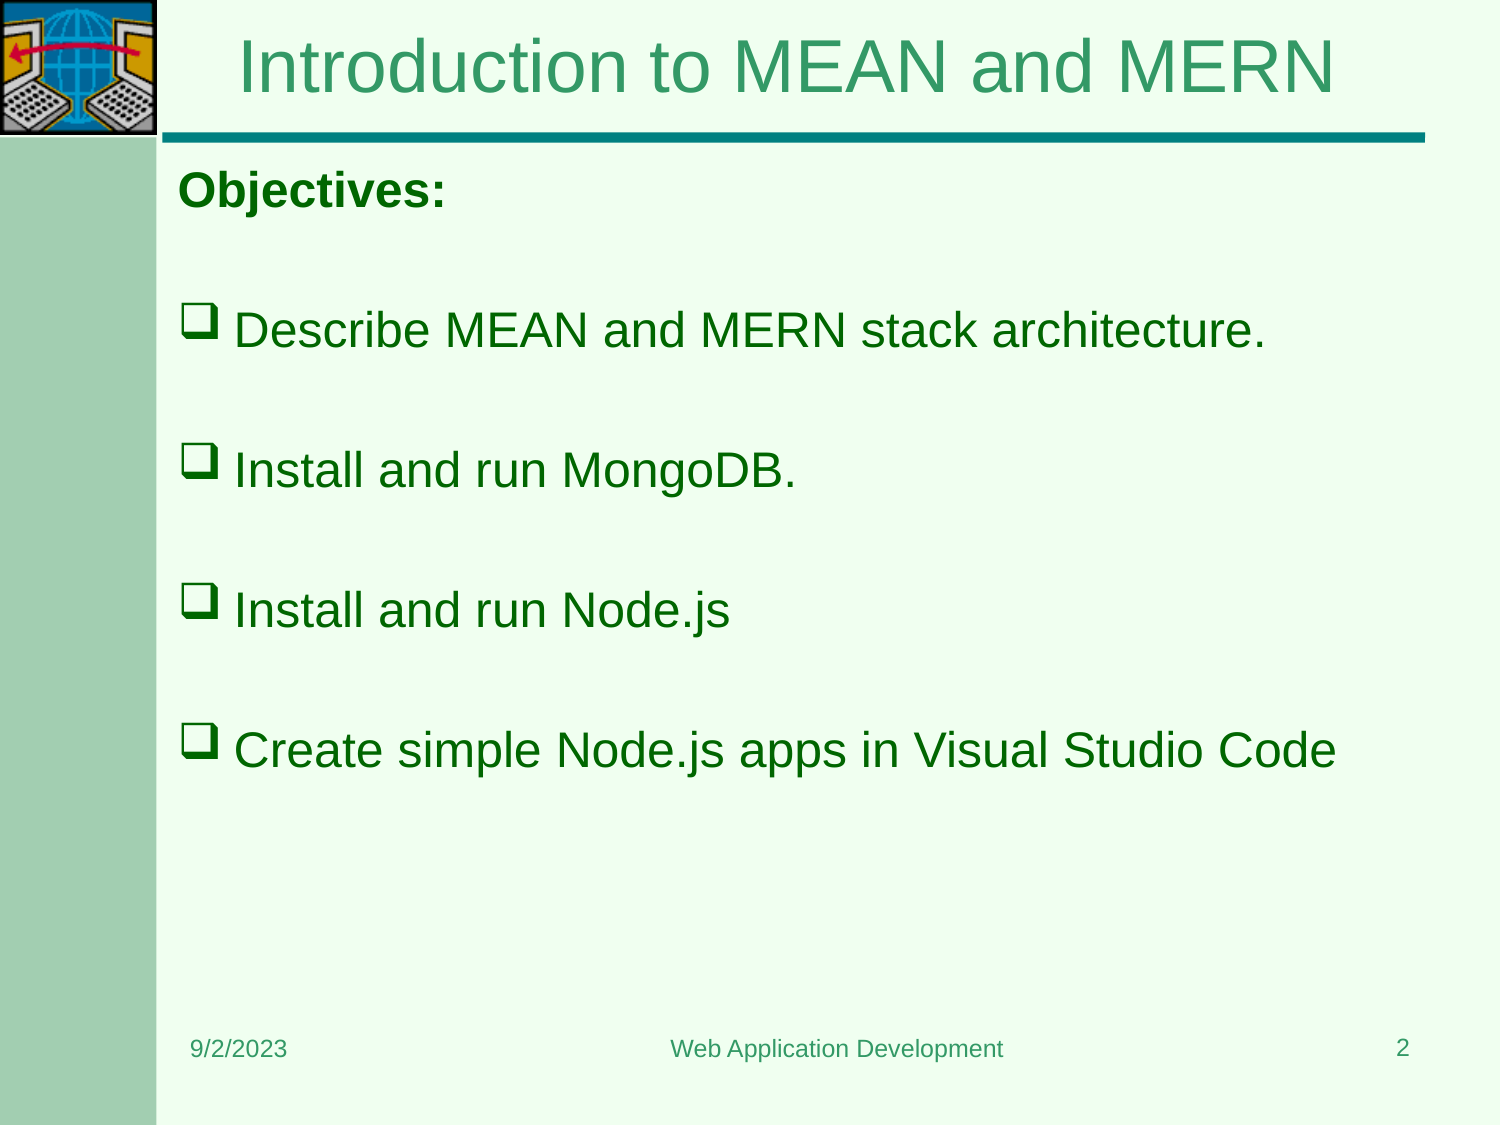

# Introduction to MEAN and MERN
Objectives:

Describe MEAN and MERN stack architecture.

Install and run MongoDB.

Install and run Node.js

Create simple Node.js apps in Visual Studio Code

2
9/2/2023
Web Application Development